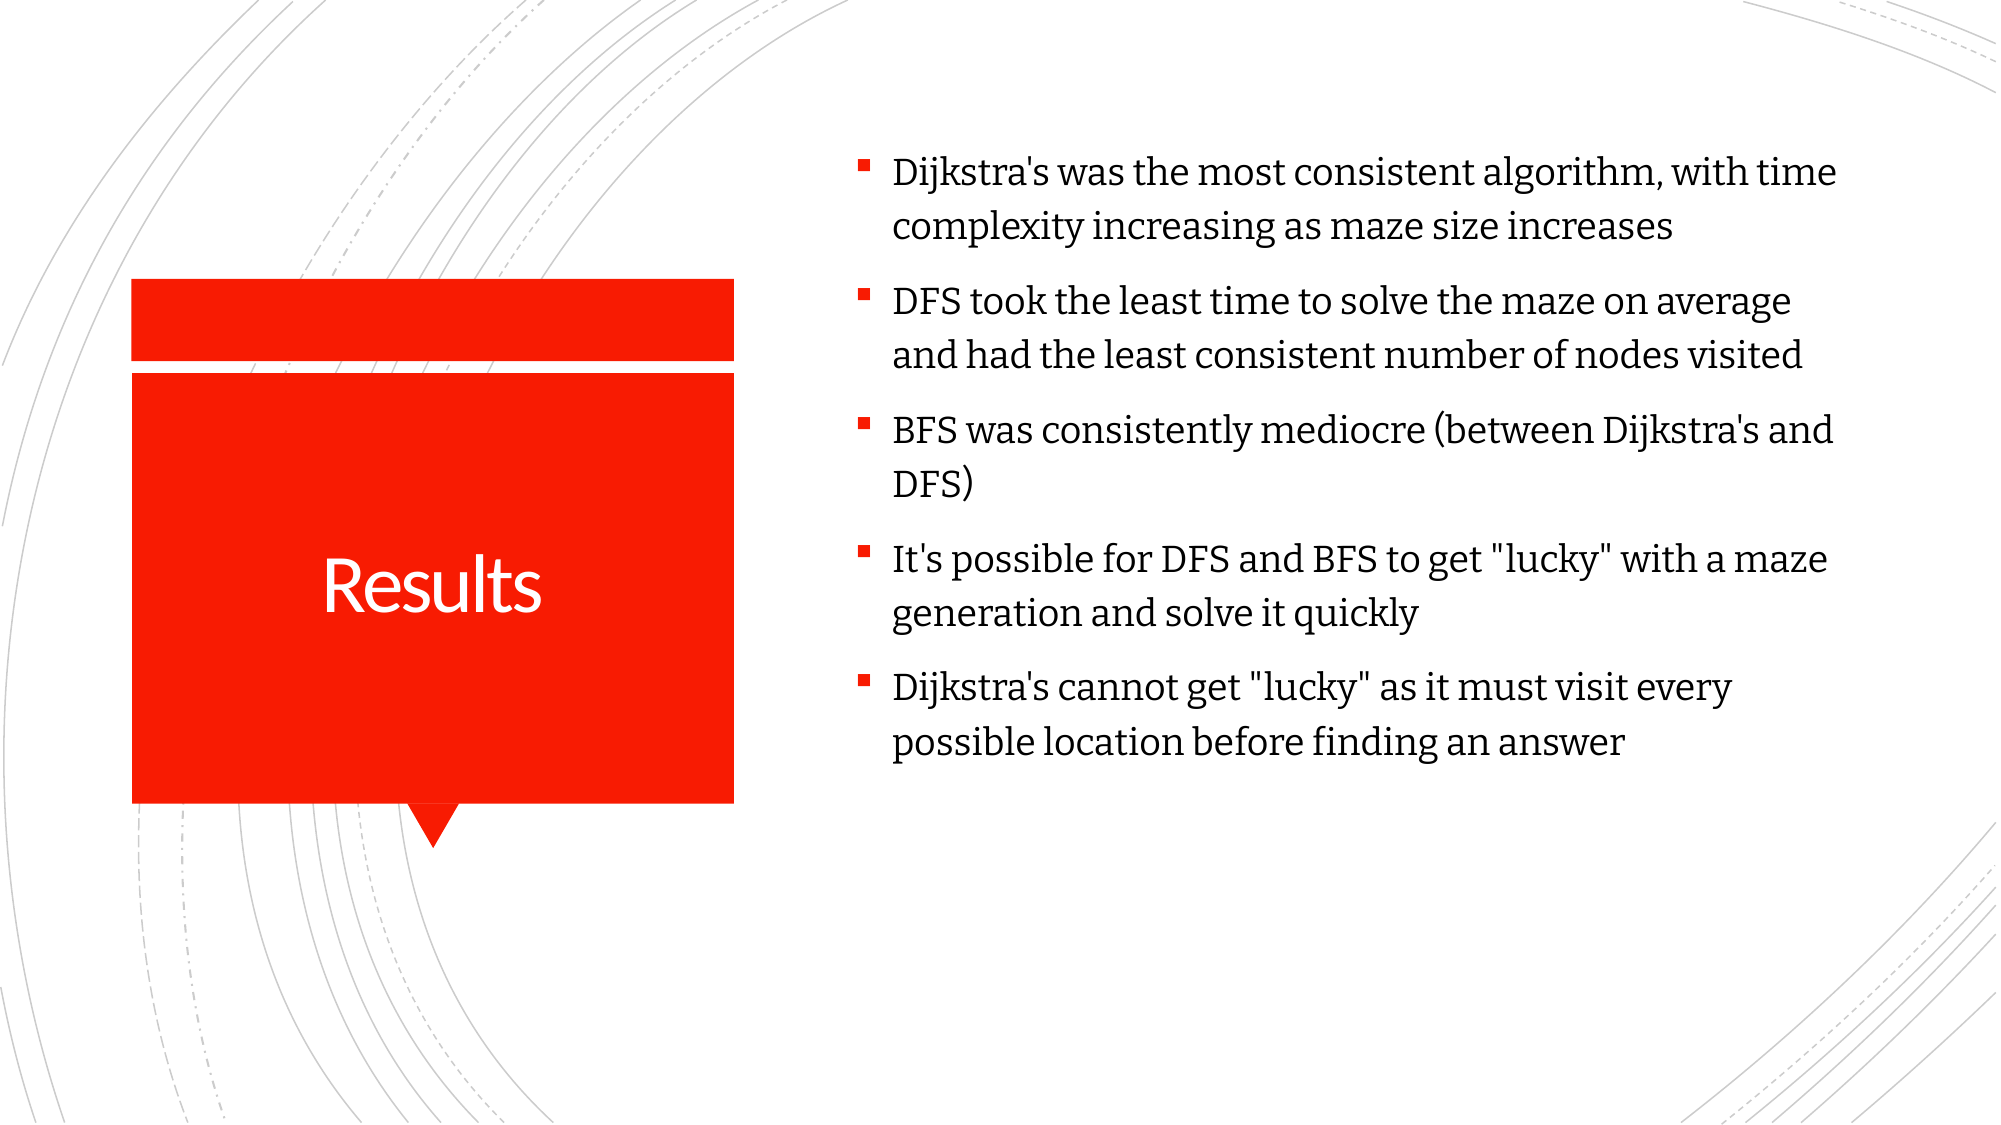

Dijkstra's was the most consistent algorithm, with time complexity increasing as maze size increases
DFS took the least time to solve the maze on average and had the least consistent number of nodes visited
BFS was consistently mediocre (between Dijkstra's and DFS)
It's possible for DFS and BFS to get "lucky" with a maze generation and solve it quickly
Dijkstra's cannot get "lucky" as it must visit every possible location before finding an answer

# Results